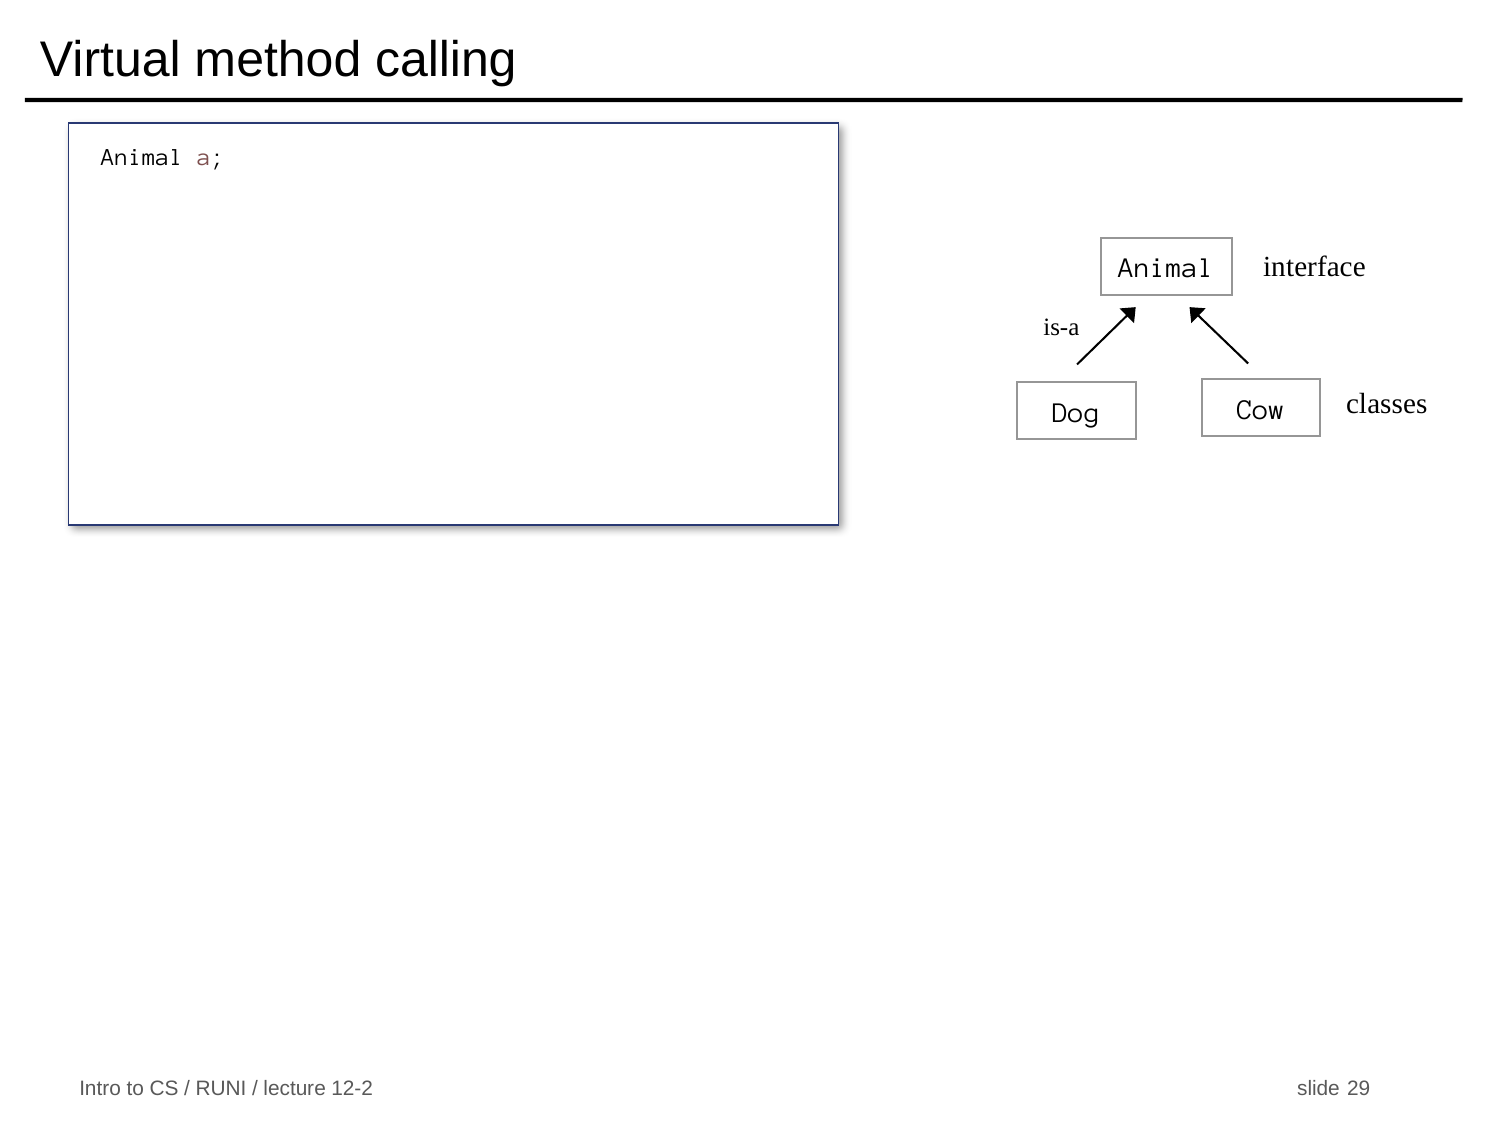

# Virtual method calling
Animal a;
interface
Animal
is-a

classes
Cow
Dog